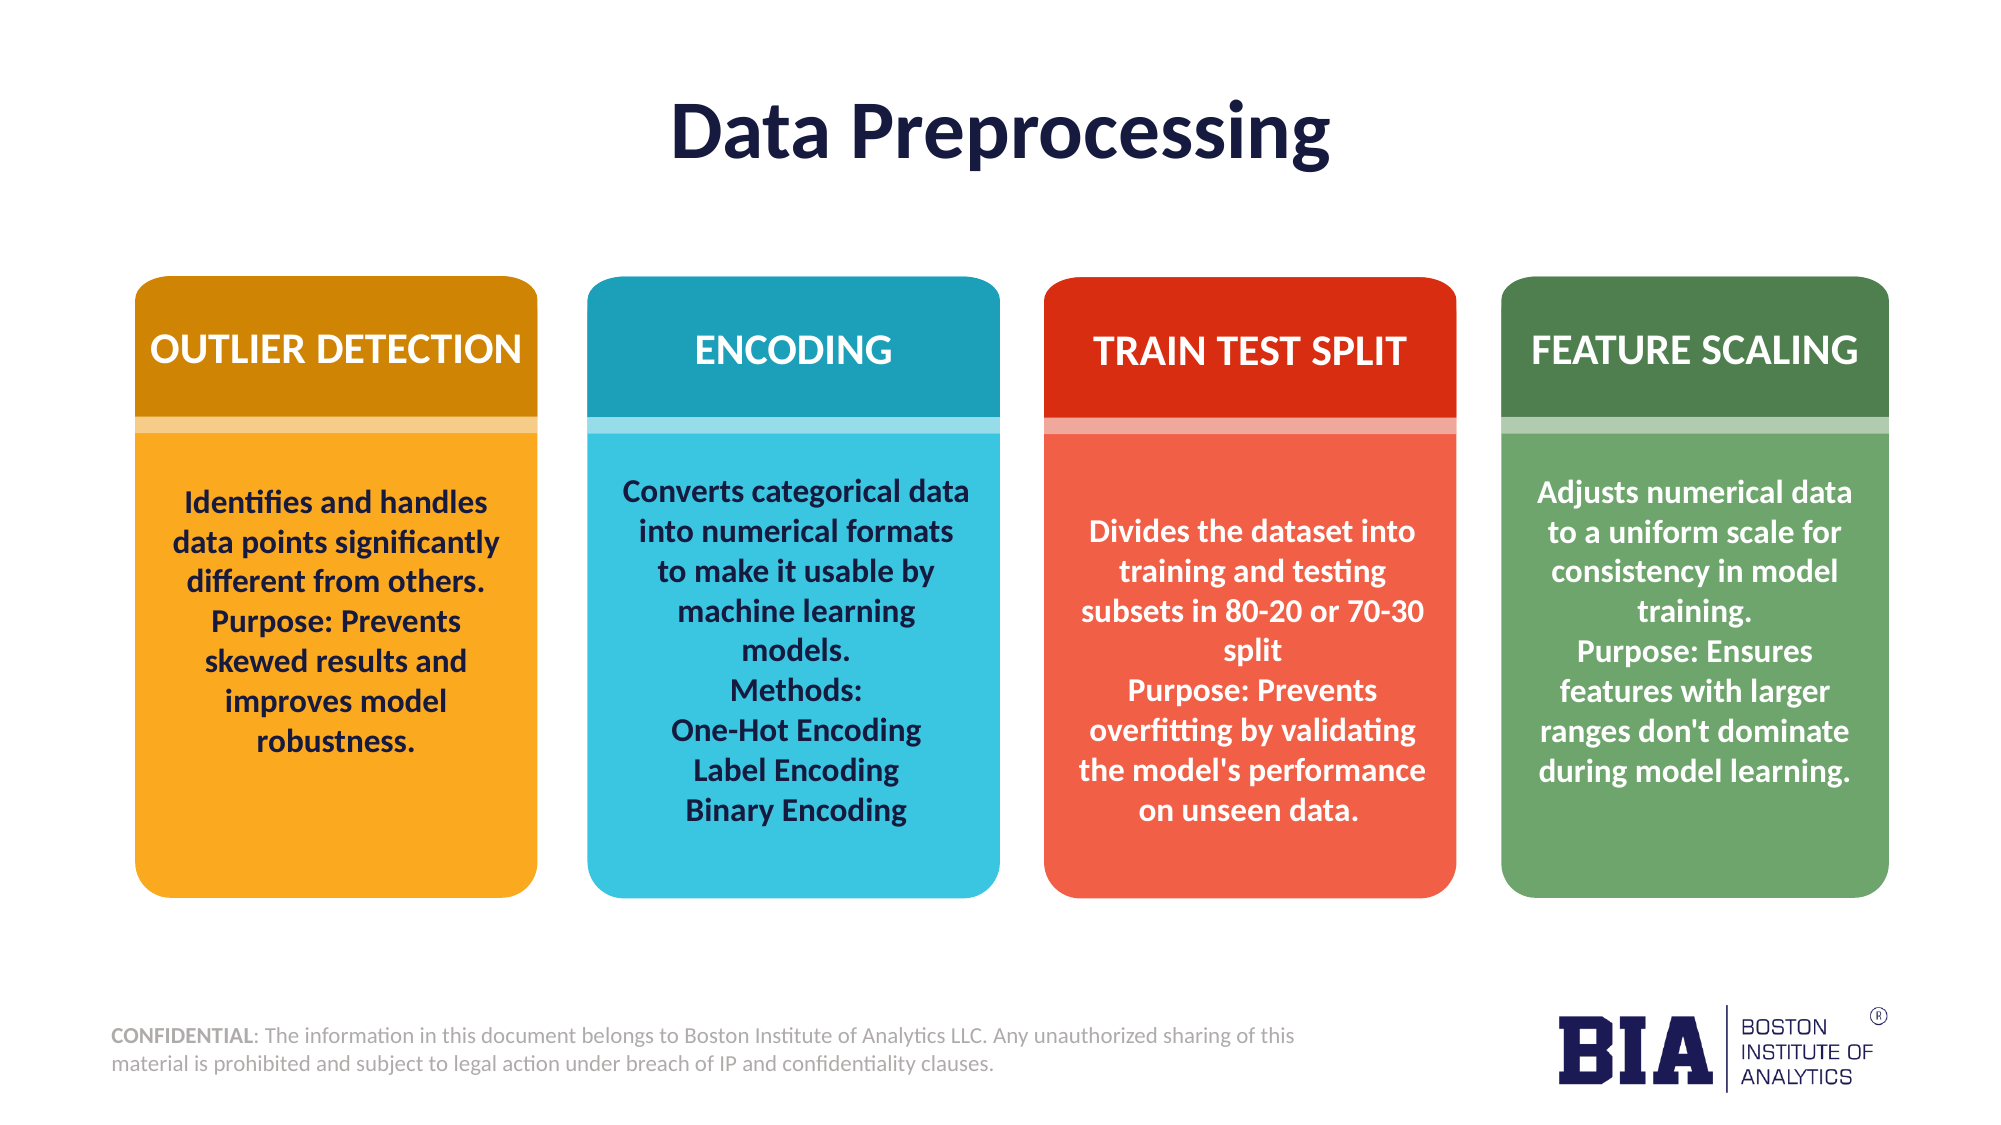

Data Preprocessing

Outlier Detection

Identifies and handles data points significantly different from others.
Purpose: Prevents skewed results and improves model robustness.

Feature Scaling

Adjusts numerical data to a uniform scale for consistency in model training.
Purpose: Ensures features with larger ranges don't dominate during model learning.

Encoding

Converts categorical data into numerical formats to make it usable by machine learning models.
Methods:
One-Hot Encoding
Label Encoding
Binary Encoding

Train Test Split

Divides the dataset into training and testing subsets in 80-20 or 70-30 split
Purpose: Prevents overfitting by validating the model's performance on unseen data.